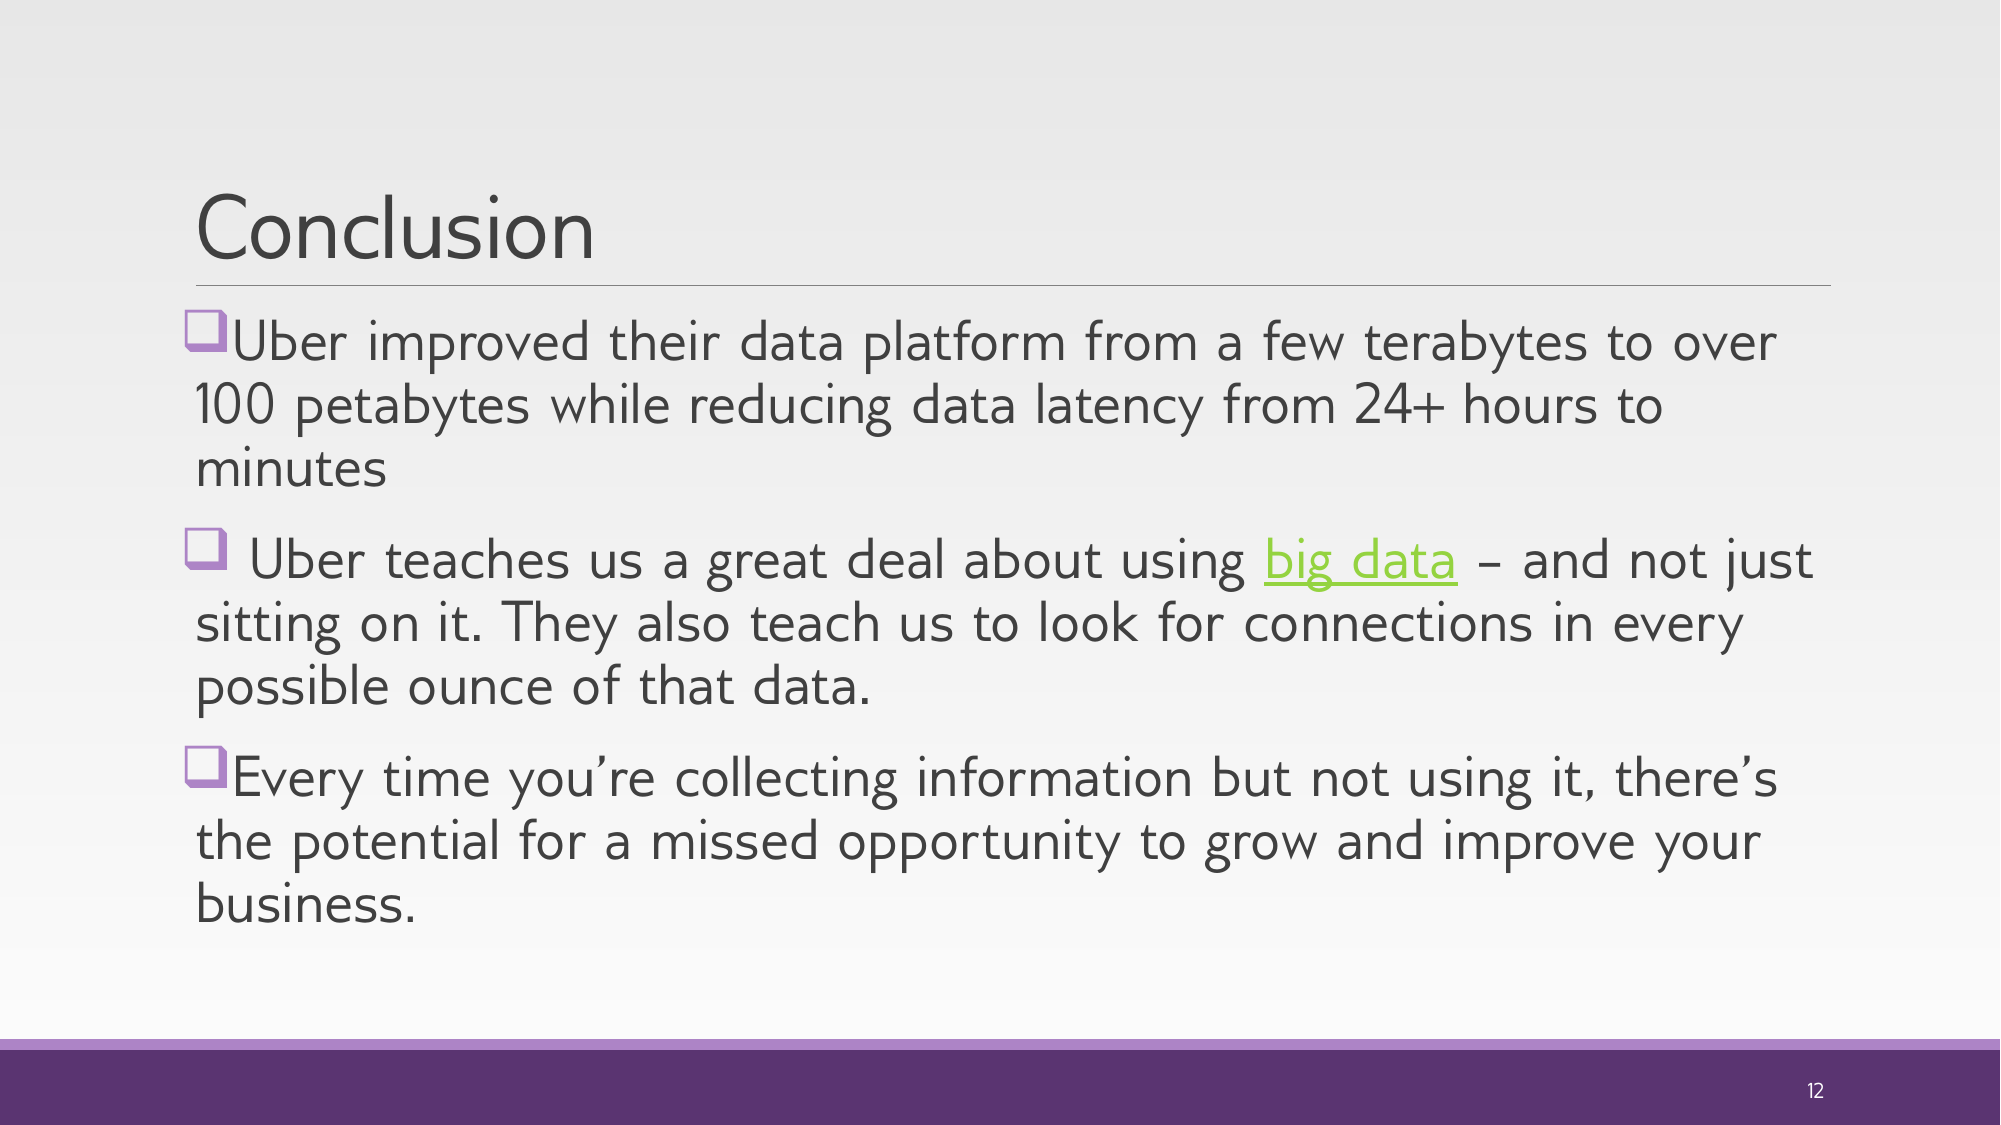

# Conclusion
Uber improved their data platform from a few terabytes to over 100 petabytes while reducing data latency from 24+ hours to minutes
 Uber teaches us a great deal about using big data – and not just sitting on it. They also teach us to look for connections in every possible ounce of that data.
Every time you’re collecting information but not using it, there’s the potential for a missed opportunity to grow and improve your business.
12